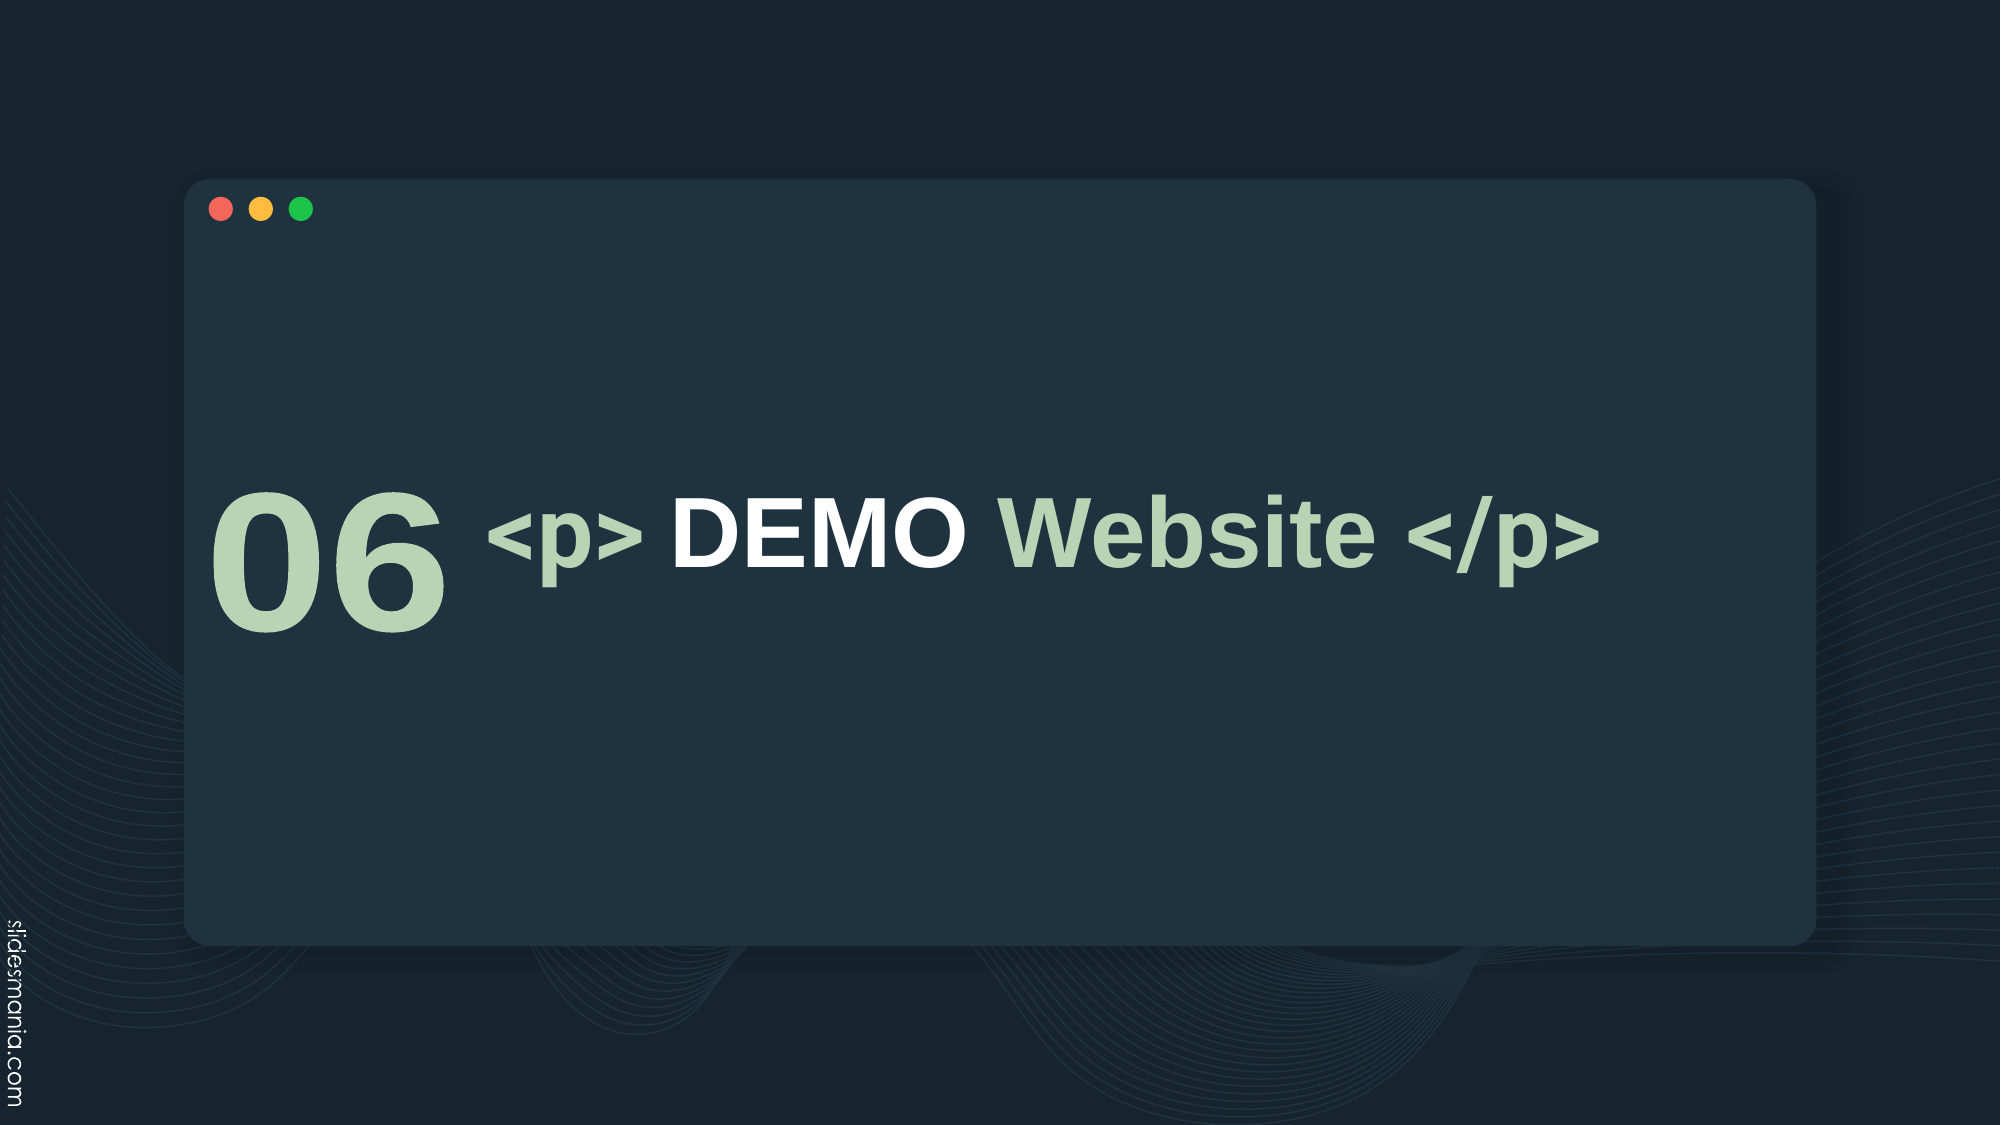

<p> Phân tích & thiết kế Website </p>
# <p> DEMO Website </p>
06